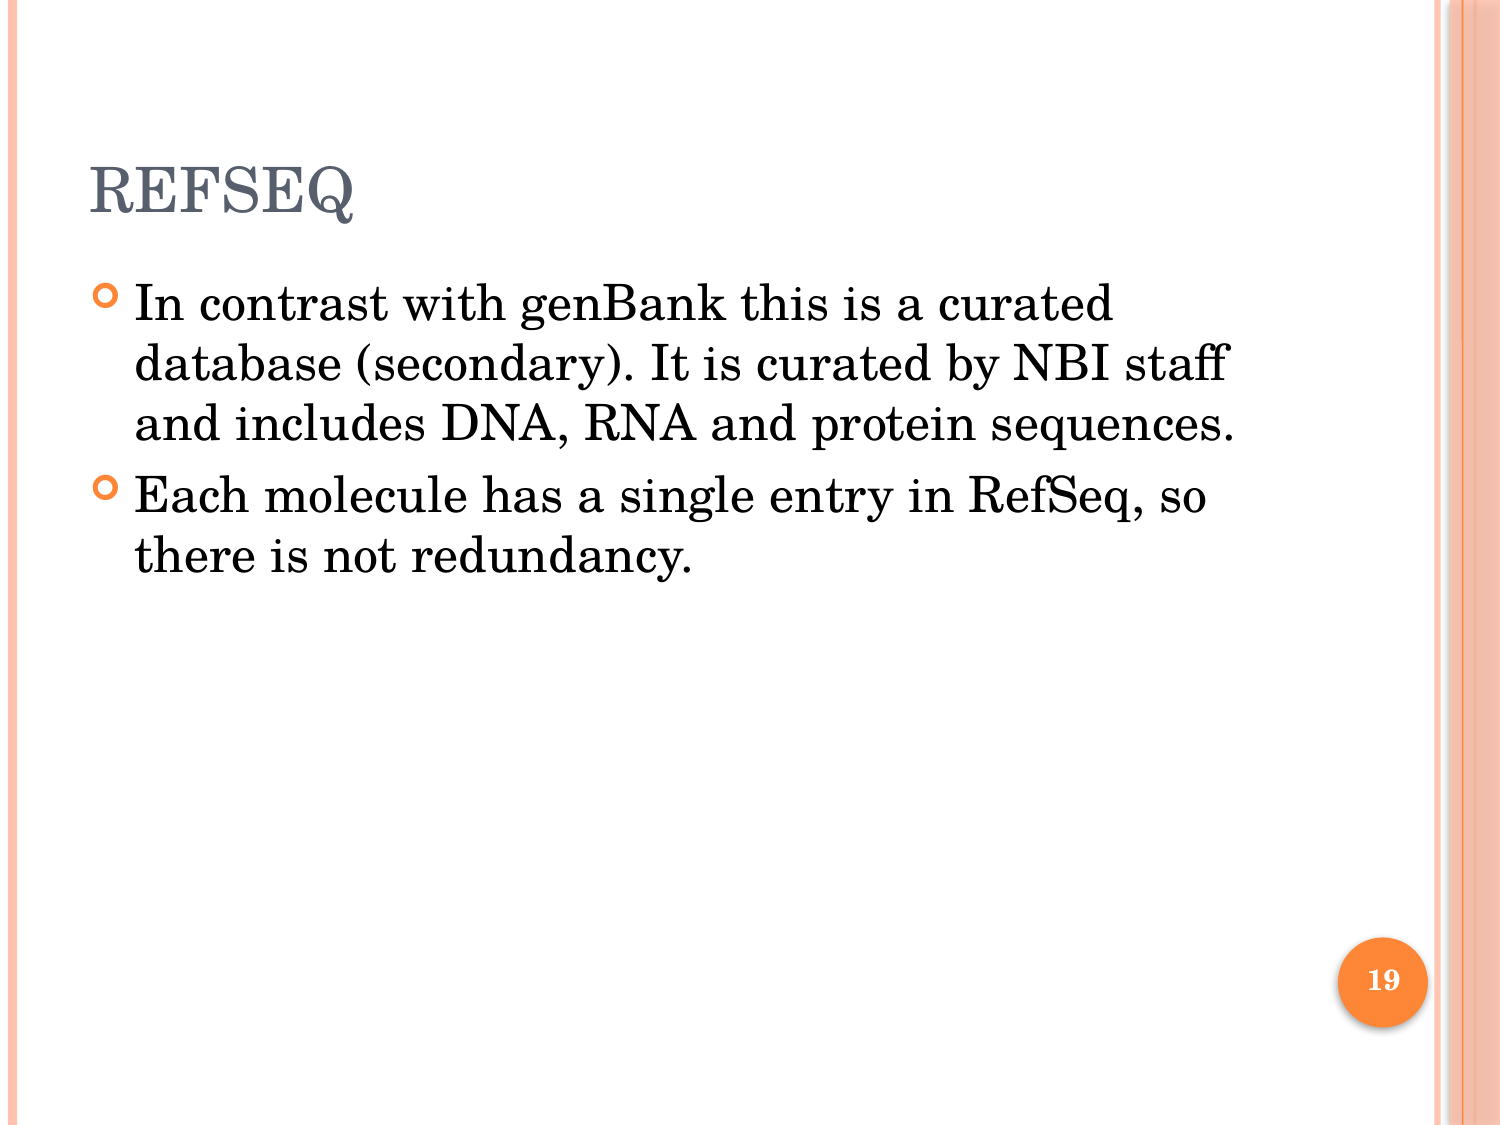

# RefSeq
In contrast with genBank this is a curated database (secondary). It is curated by NBI staff and includes DNA, RNA and protein sequences.
Each molecule has a single entry in RefSeq, so there is not redundancy.
19